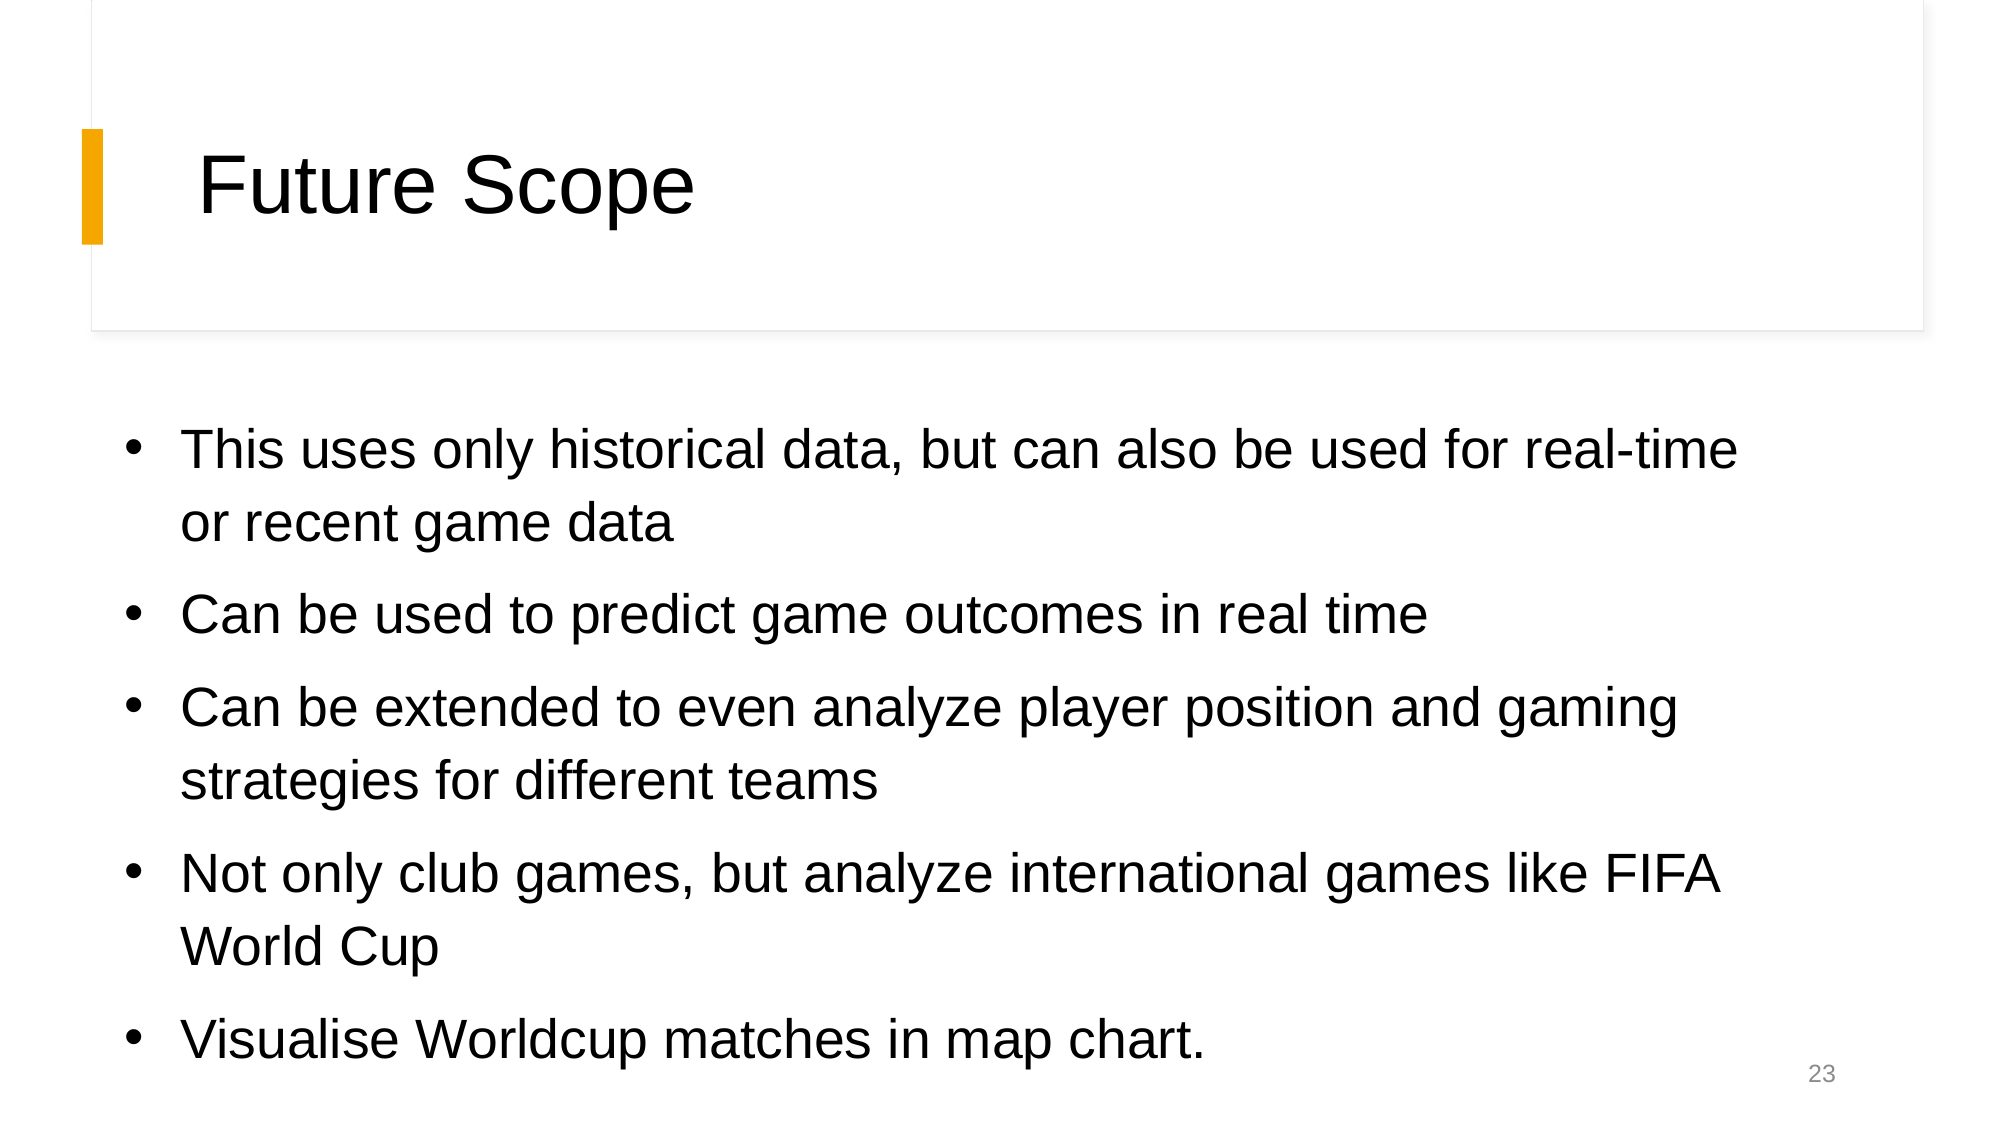

# Future Scope
This uses only historical data, but can also be used for real-time or recent game data
Can be used to predict game outcomes in real time
Can be extended to even analyze player position and gaming strategies for different teams
Not only club games, but analyze international games like FIFA World Cup
Visualise Worldcup matches in map chart.

23